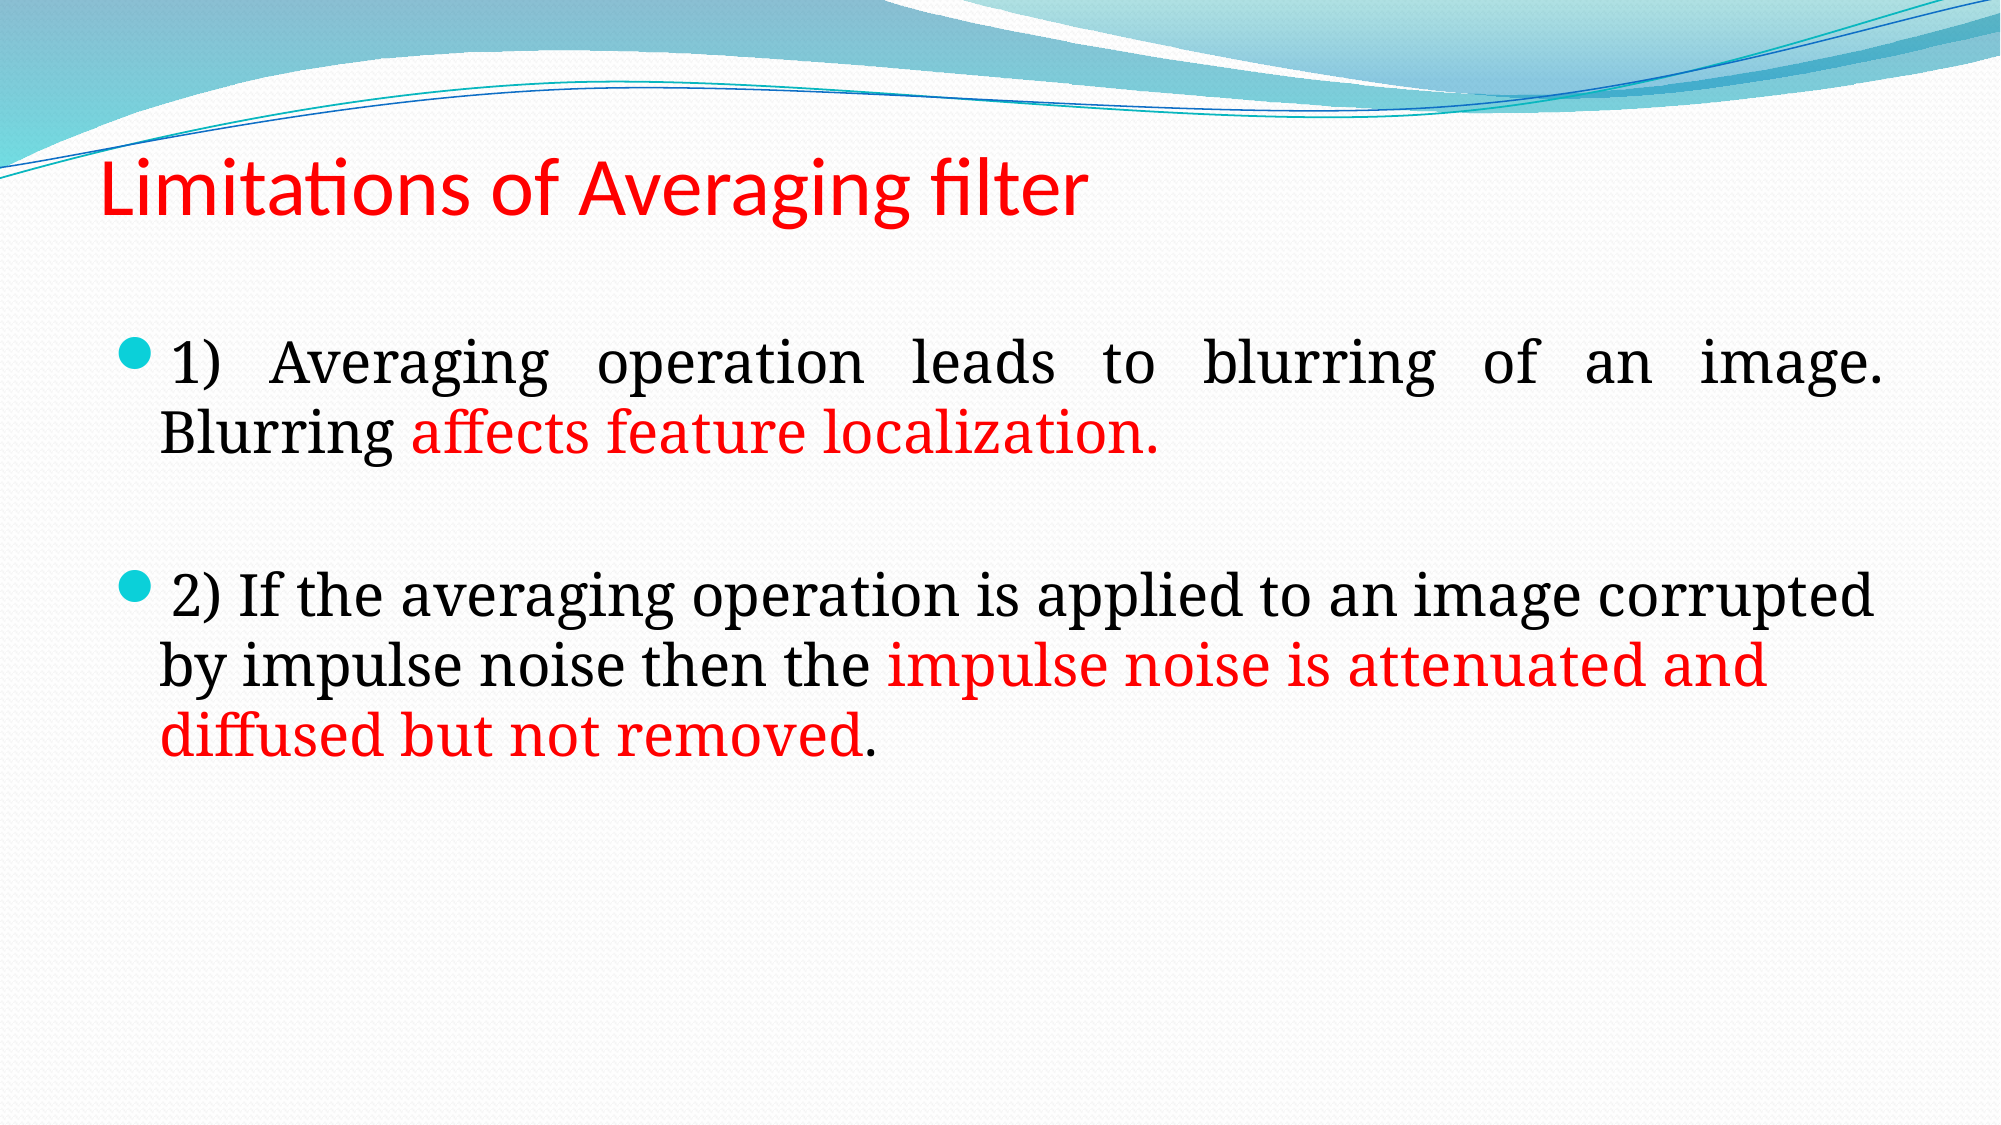

# Limitations of Averaging filter
1) Averaging operation leads to blurring of an image. Blurring affects feature localization.

2) If the averaging operation is applied to an image corrupted by impulse noise then the impulse noise is attenuated and diffused but not removed.